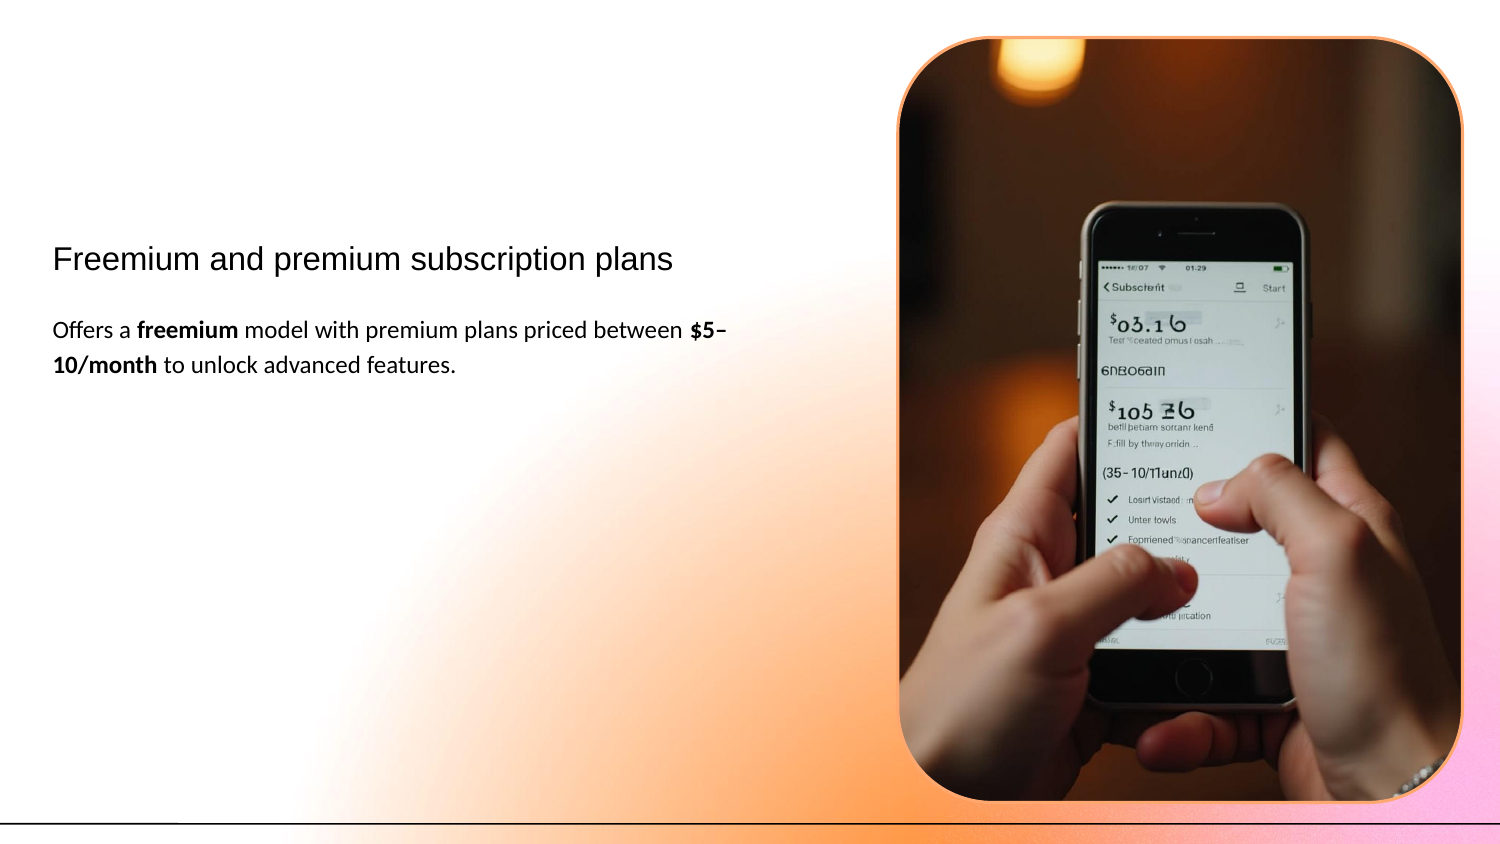

# Freemium and premium subscription plans
Offers a freemium model with premium plans priced between $5–10/month to unlock advanced features.